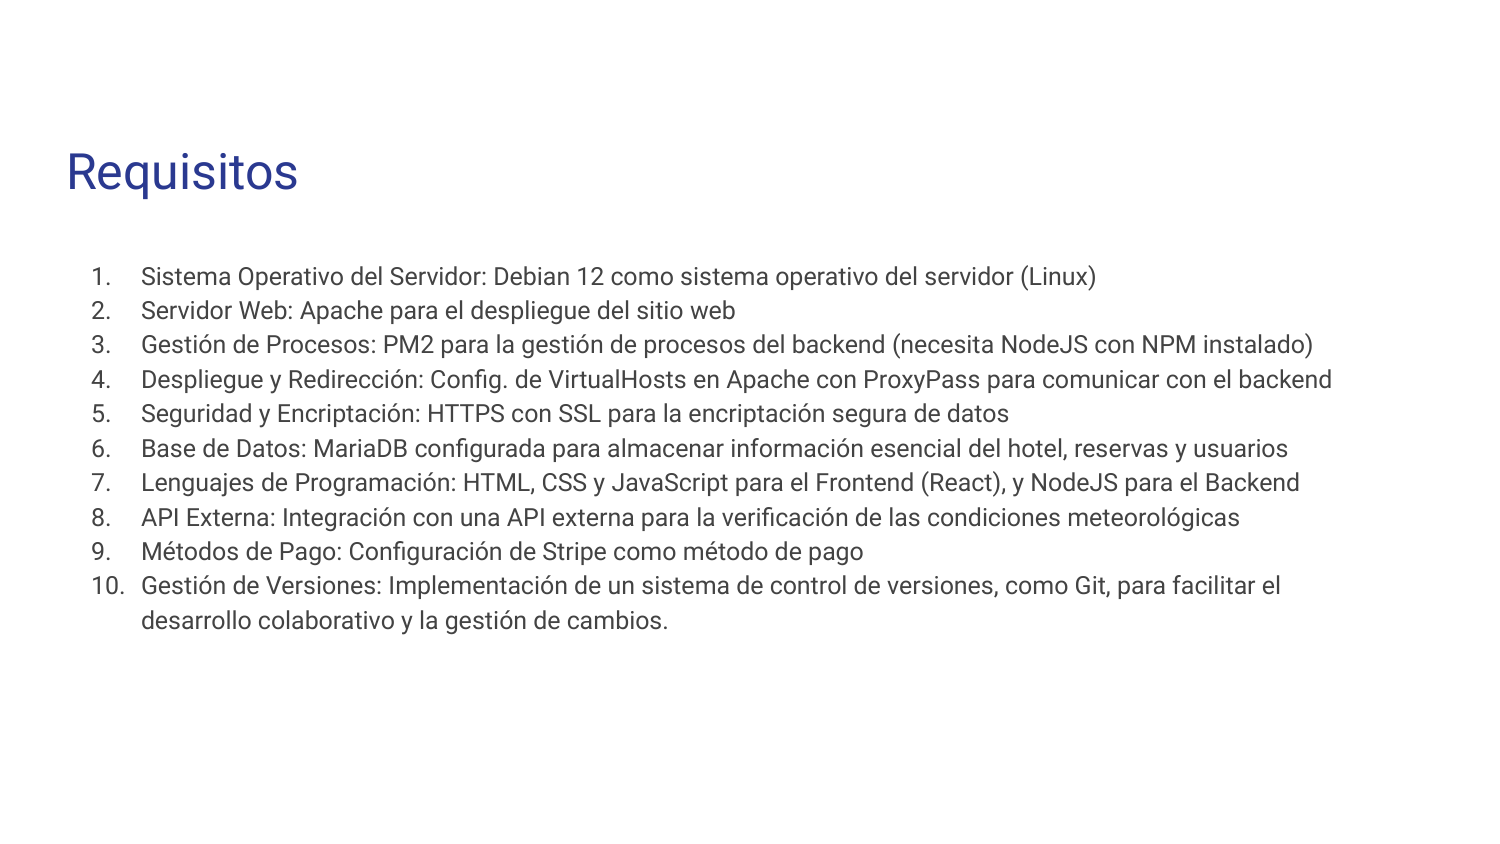

# Requisitos
Sistema Operativo del Servidor: Debian 12 como sistema operativo del servidor (Linux)
Servidor Web: Apache para el despliegue del sitio web
Gestión de Procesos: PM2 para la gestión de procesos del backend (necesita NodeJS con NPM instalado)
Despliegue y Redirección: Config. de VirtualHosts en Apache con ProxyPass para comunicar con el backend
Seguridad y Encriptación: HTTPS con SSL para la encriptación segura de datos
Base de Datos: MariaDB configurada para almacenar información esencial del hotel, reservas y usuarios
Lenguajes de Programación: HTML, CSS y JavaScript para el Frontend (React), y NodeJS para el Backend
API Externa: Integración con una API externa para la verificación de las condiciones meteorológicas
Métodos de Pago: Configuración de Stripe como método de pago
Gestión de Versiones: Implementación de un sistema de control de versiones, como Git, para facilitar el desarrollo colaborativo y la gestión de cambios.